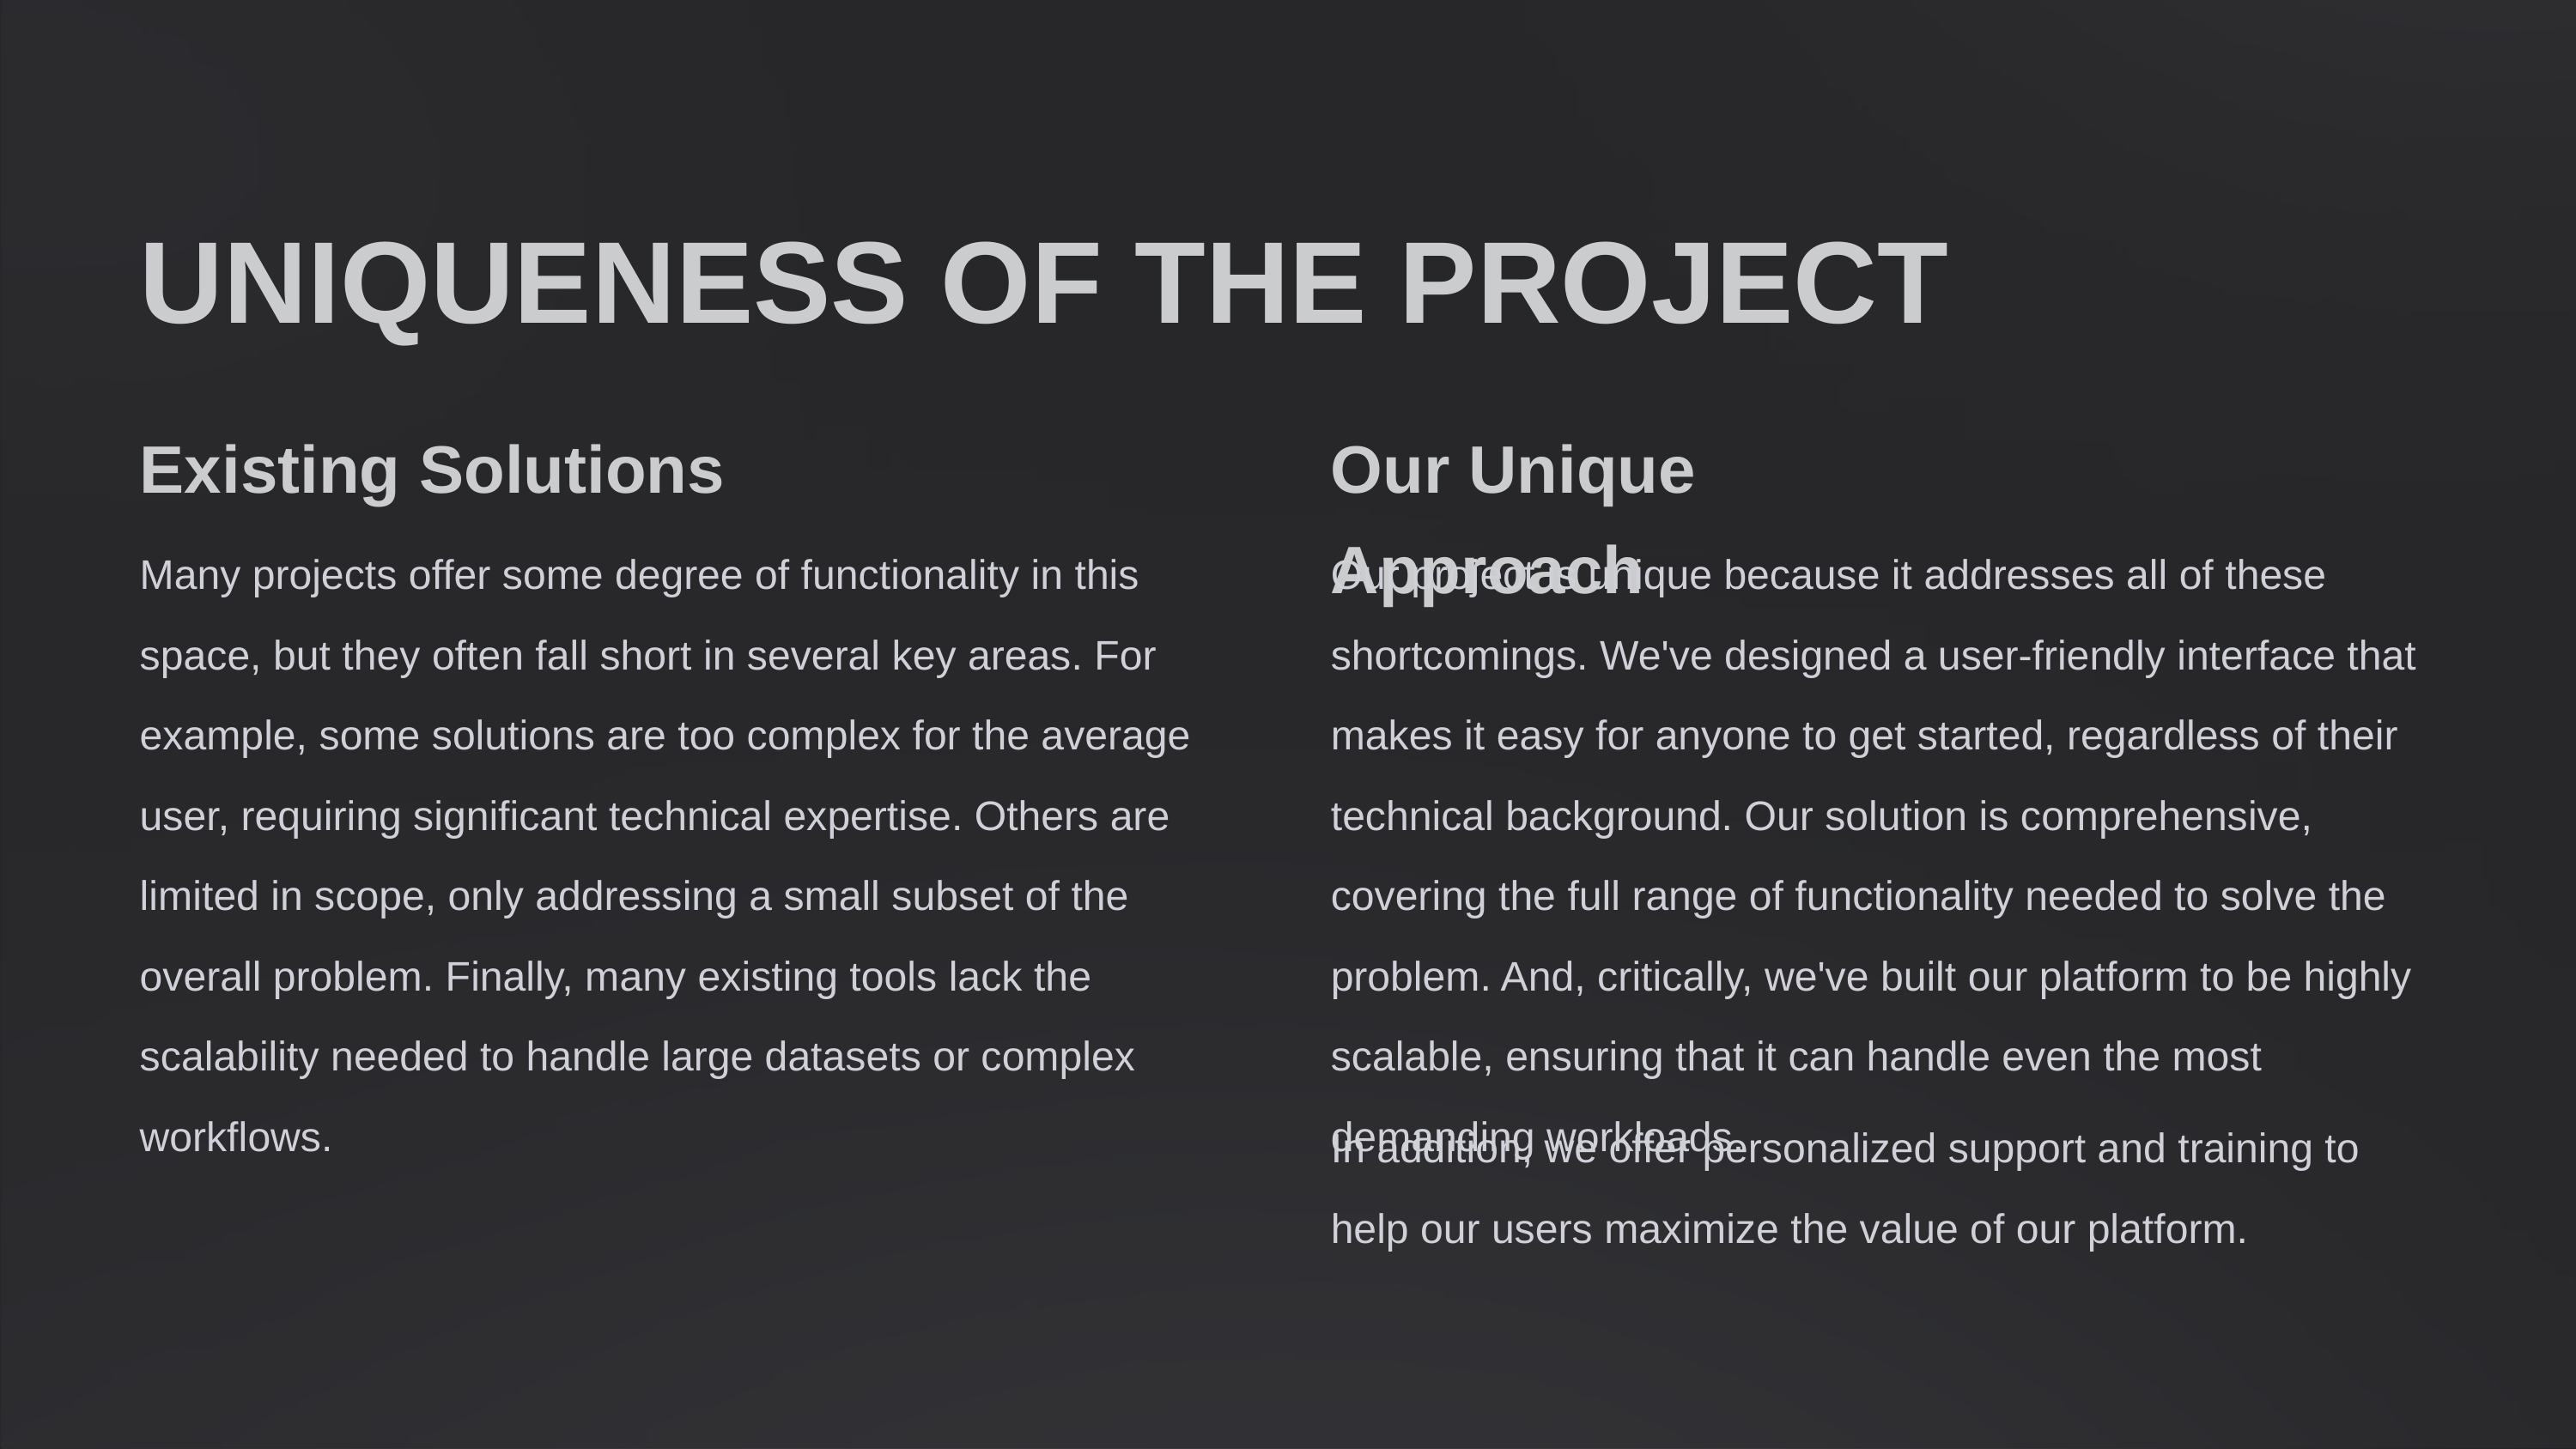

UNIQUENESS OF THE PROJECT

Existing Solutions

Our Unique Approach

Many projects offer some degree of functionality in this space, but they often fall short in several key areas. For example, some solutions are too complex for the average user, requiring significant technical expertise. Others are limited in scope, only addressing a small subset of the overall problem. Finally, many existing tools lack the scalability needed to handle large datasets or complex workflows.

Our project is unique because it addresses all of these shortcomings. We've designed a user-friendly interface that makes it easy for anyone to get started, regardless of their technical background. Our solution is comprehensive, covering the full range of functionality needed to solve the problem. And, critically, we've built our platform to be highly scalable, ensuring that it can handle even the most demanding workloads.

In addition, we offer personalized support and training to help our users maximize the value of our platform.